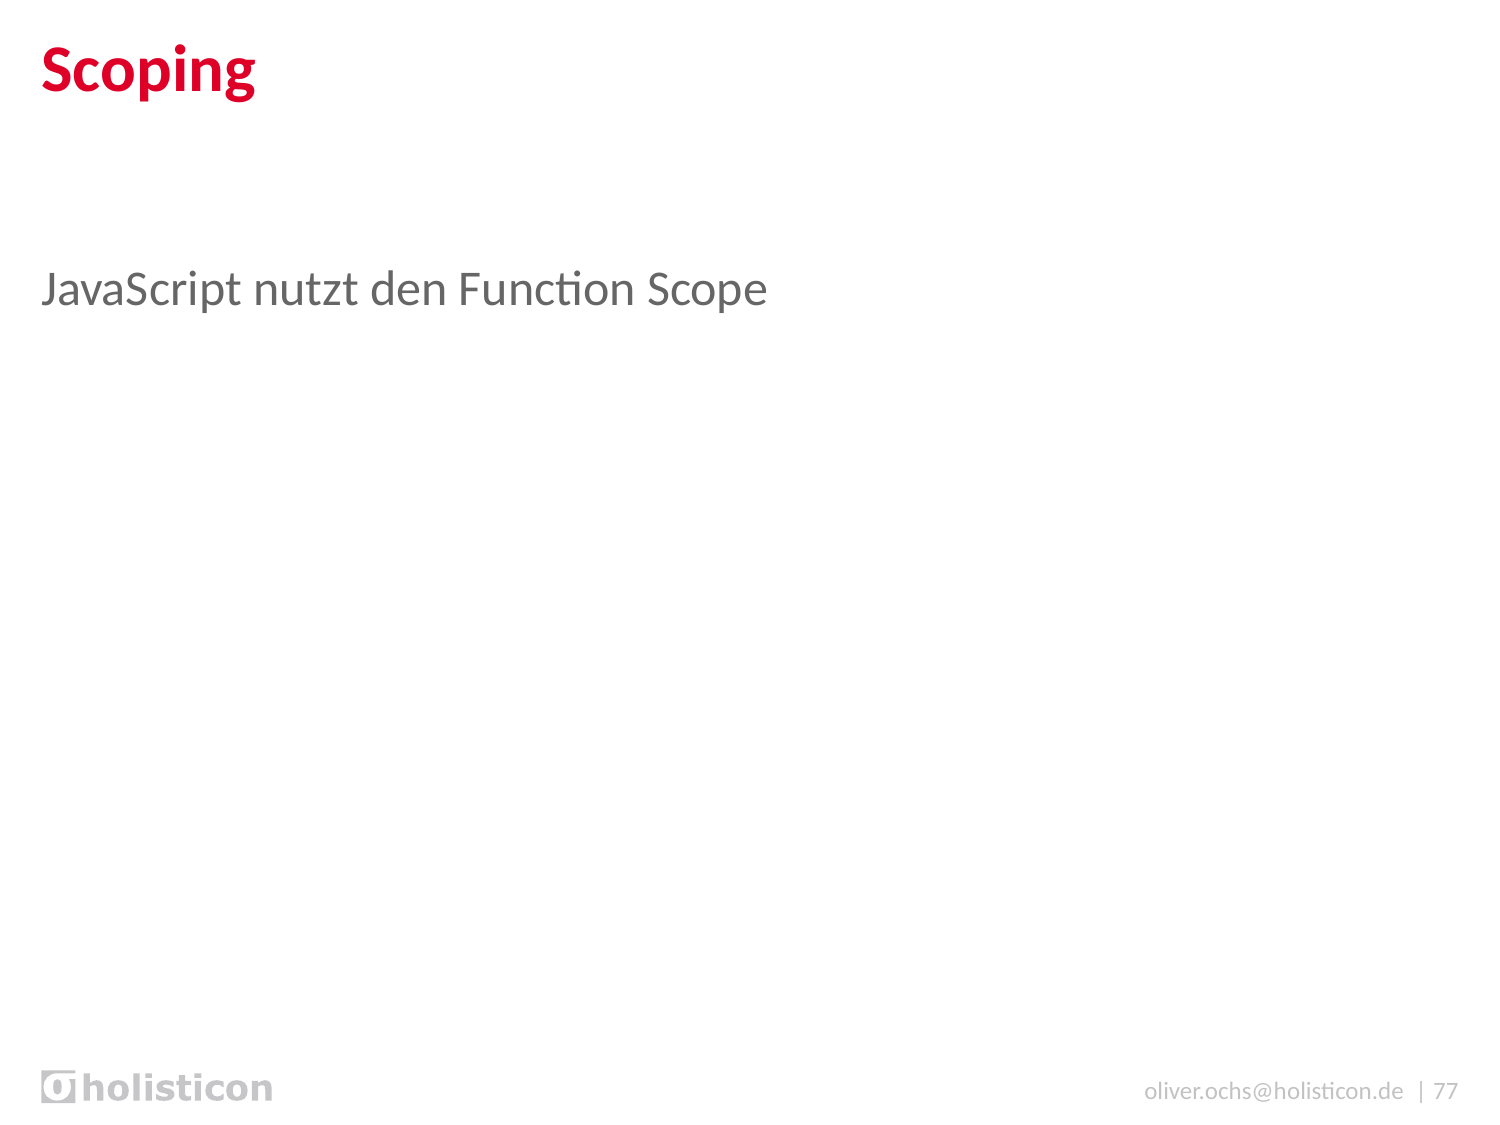

# Scoping
JavaScript nutzt den Function Scope